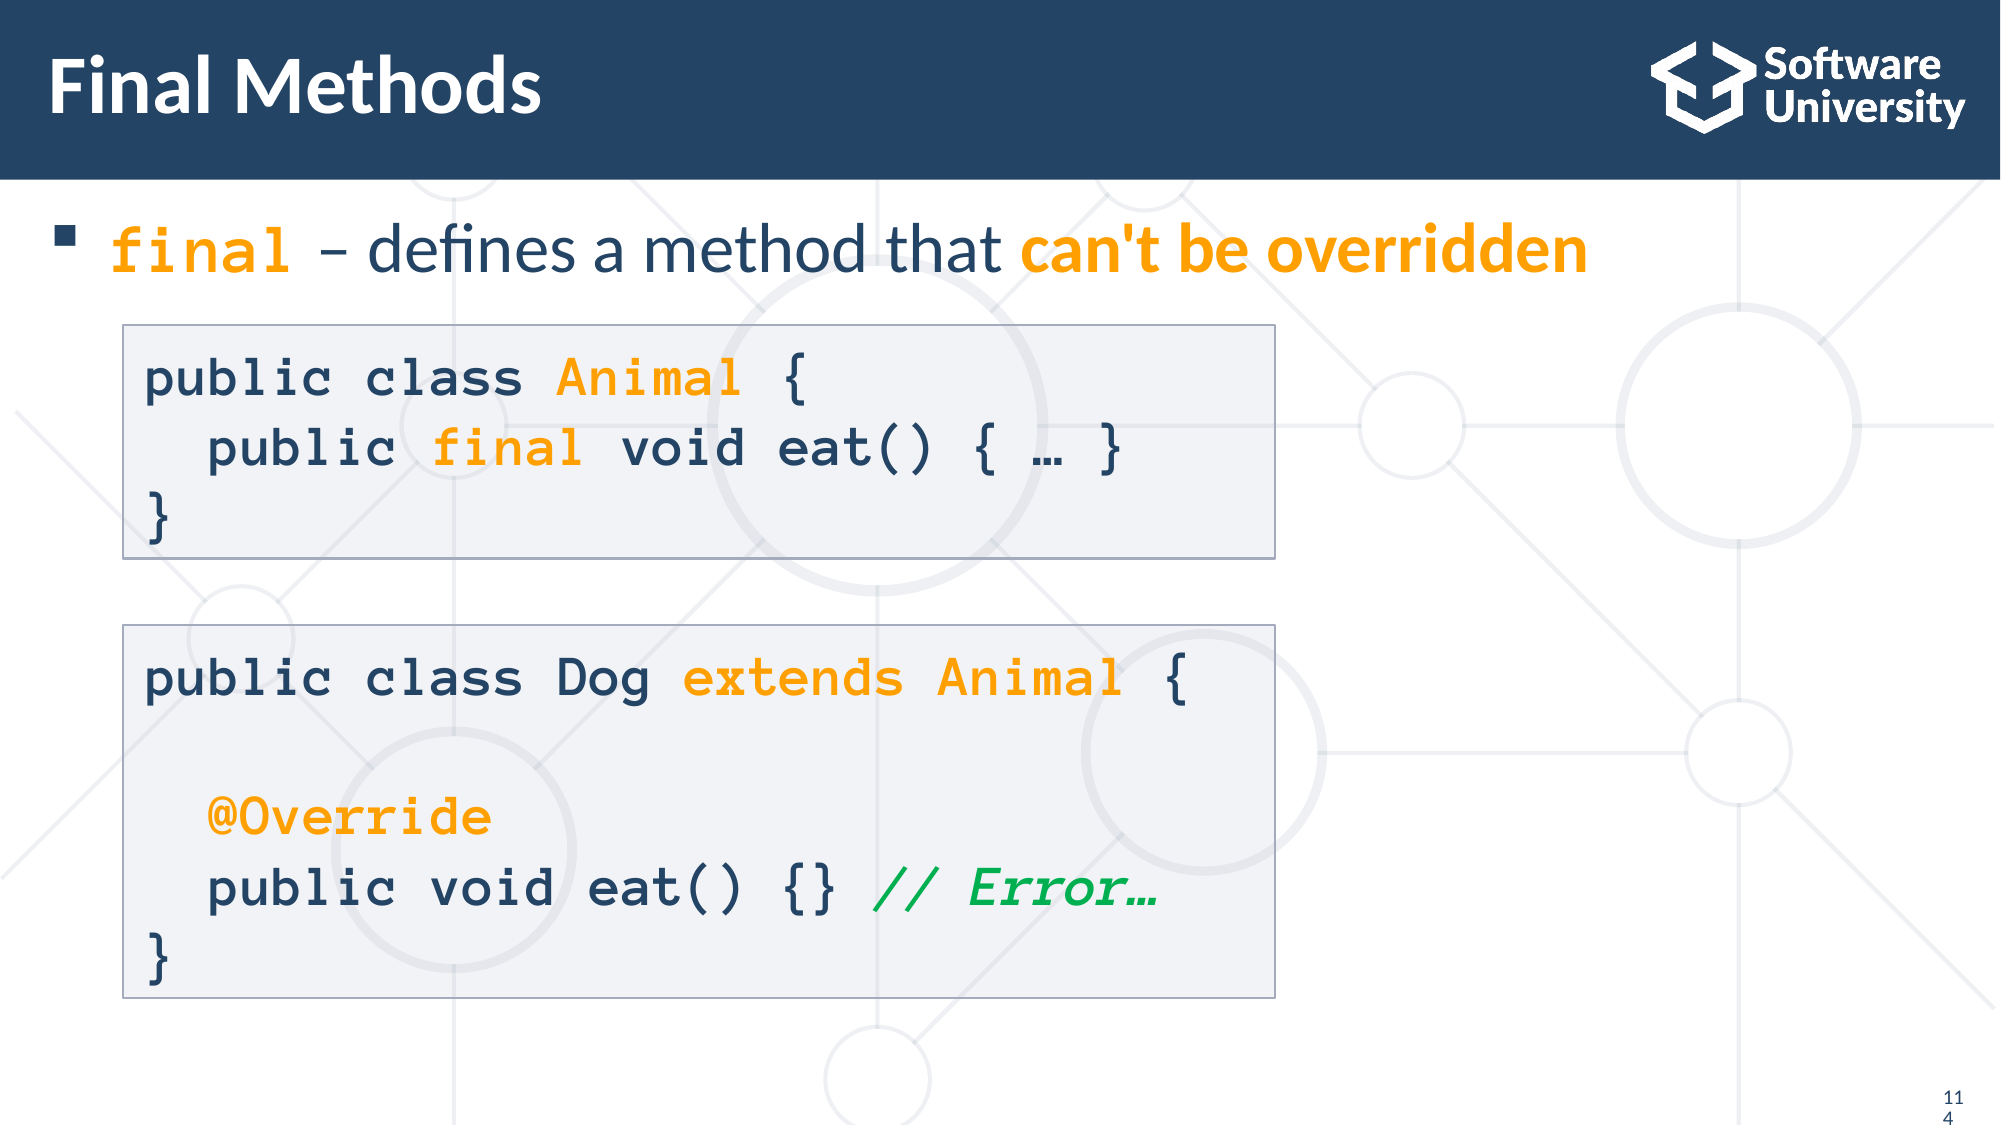

# Final Methods
final – defines a method that can't be overridden
public class Animal {
  public final void eat() { … }
}
public class Dog extends Animal {

  @Override
  public void eat() {} // Error…
}
114